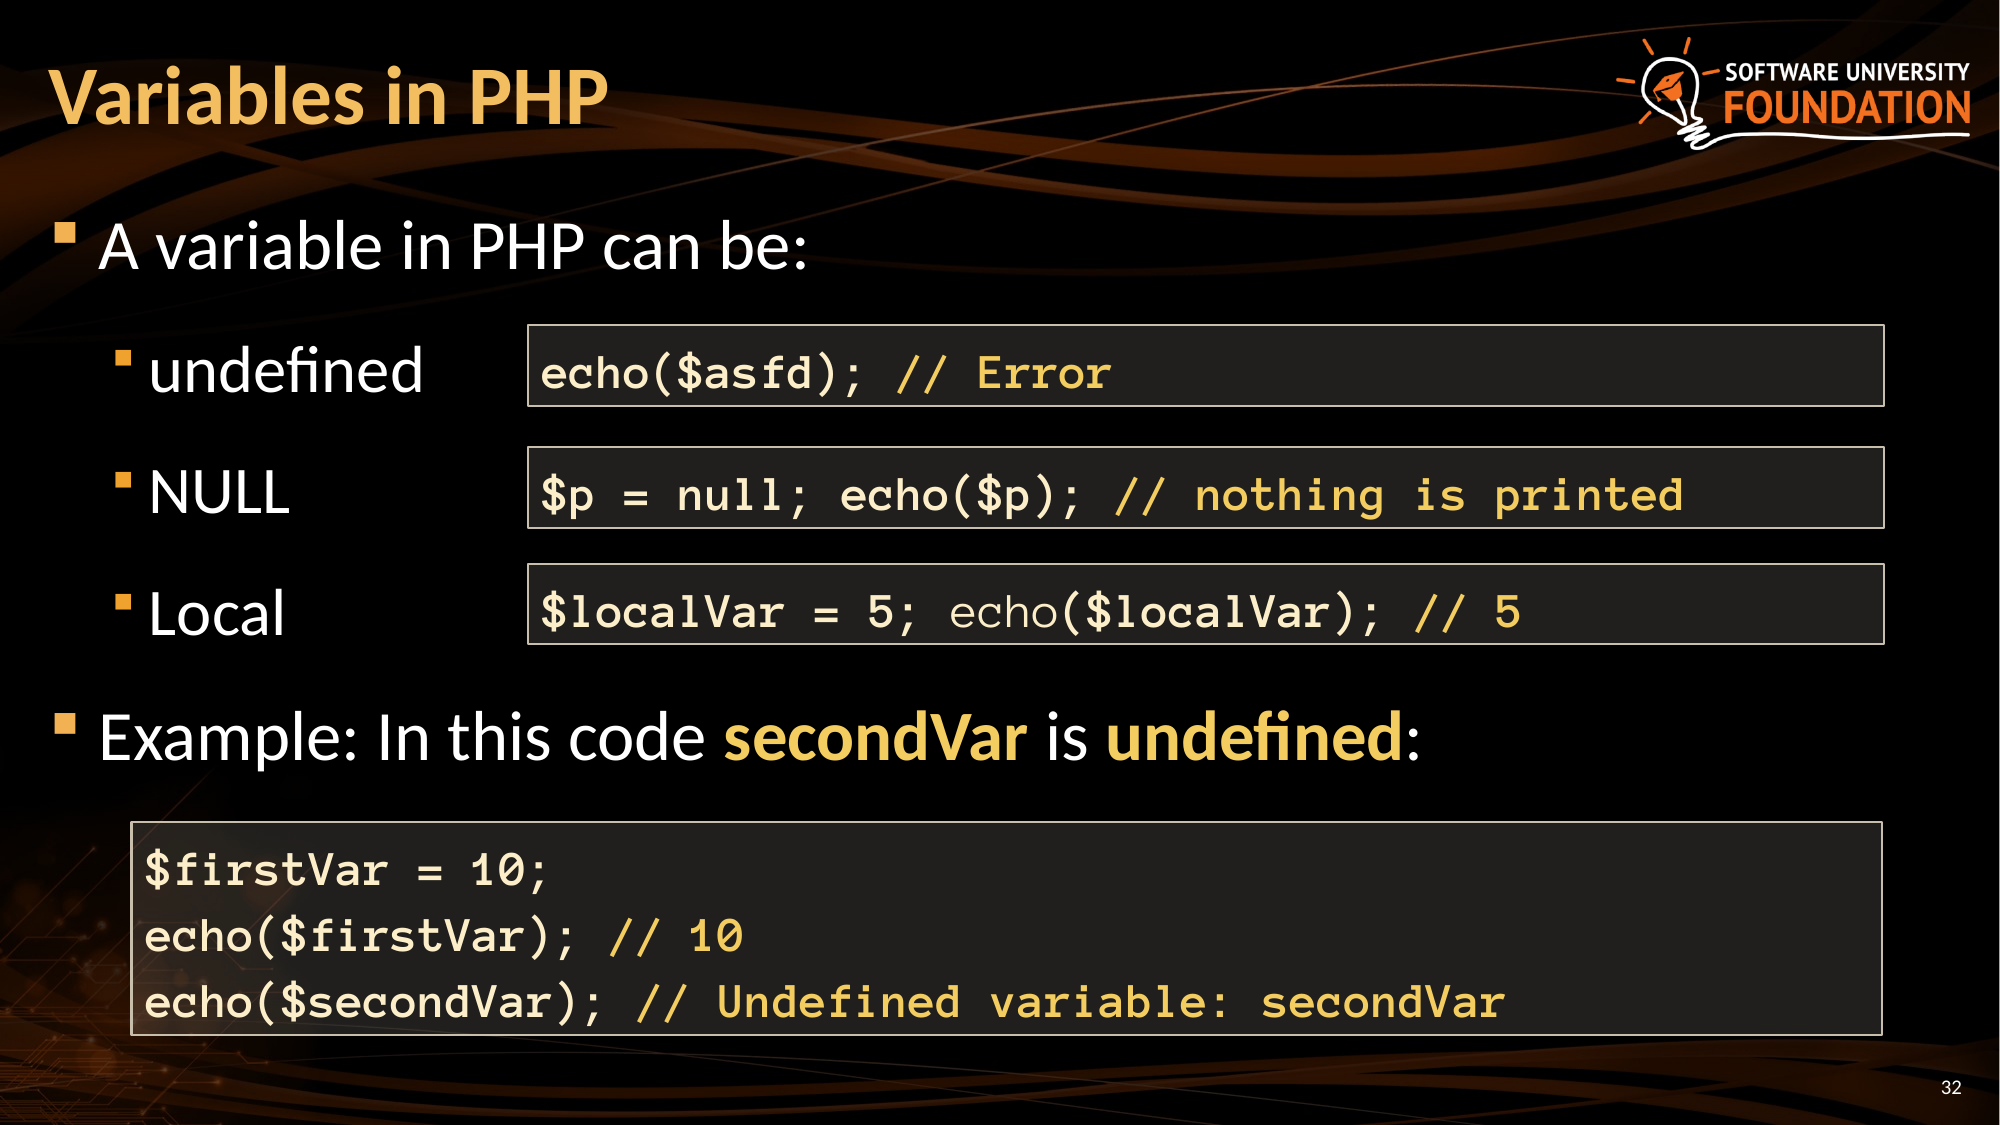

# Variables in PHP
A variable in PHP can be:
undefined
NULL
Local
Example: In this code secondVar is undefined:
echo($asfd); // Error
$p = null; echo($p); // nothing is printed
$localVar = 5; echo($localVar); // 5
$firstVar = 10;
echo($firstVar); // 10
echo($secondVar); // Undefined variable: secondVar
32